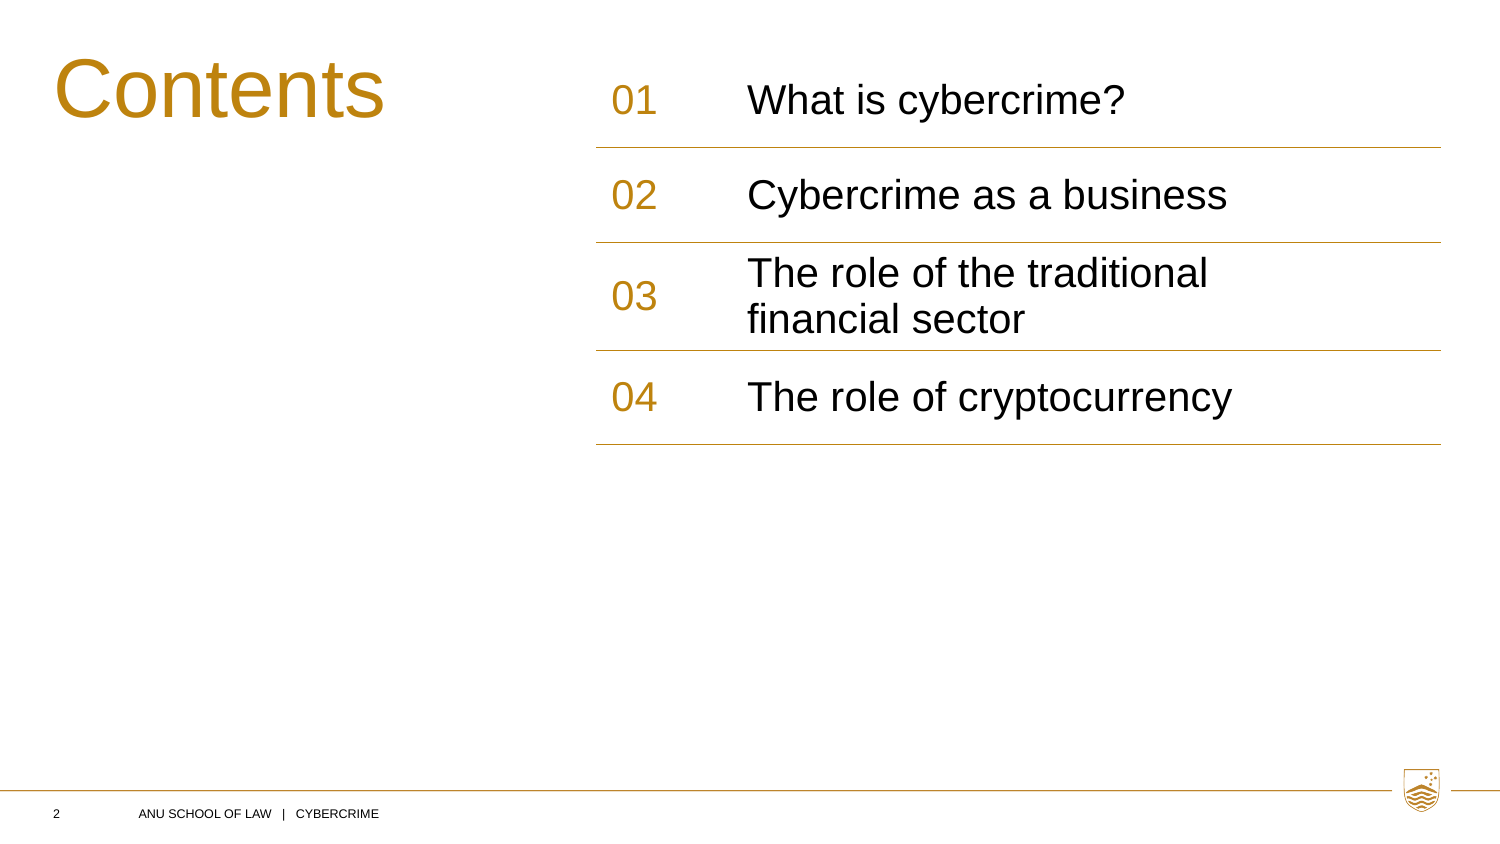

| 01 | What is cybercrime? |  |
| --- | --- | --- |
| 02 | Cybercrime as a business |  |
| 03 | The role of the traditional financial sector |  |
| 04 | The role of cryptocurrency |  |
# Contents
2
ANU SCHOOL OF LAW   |   CYBERCRIME